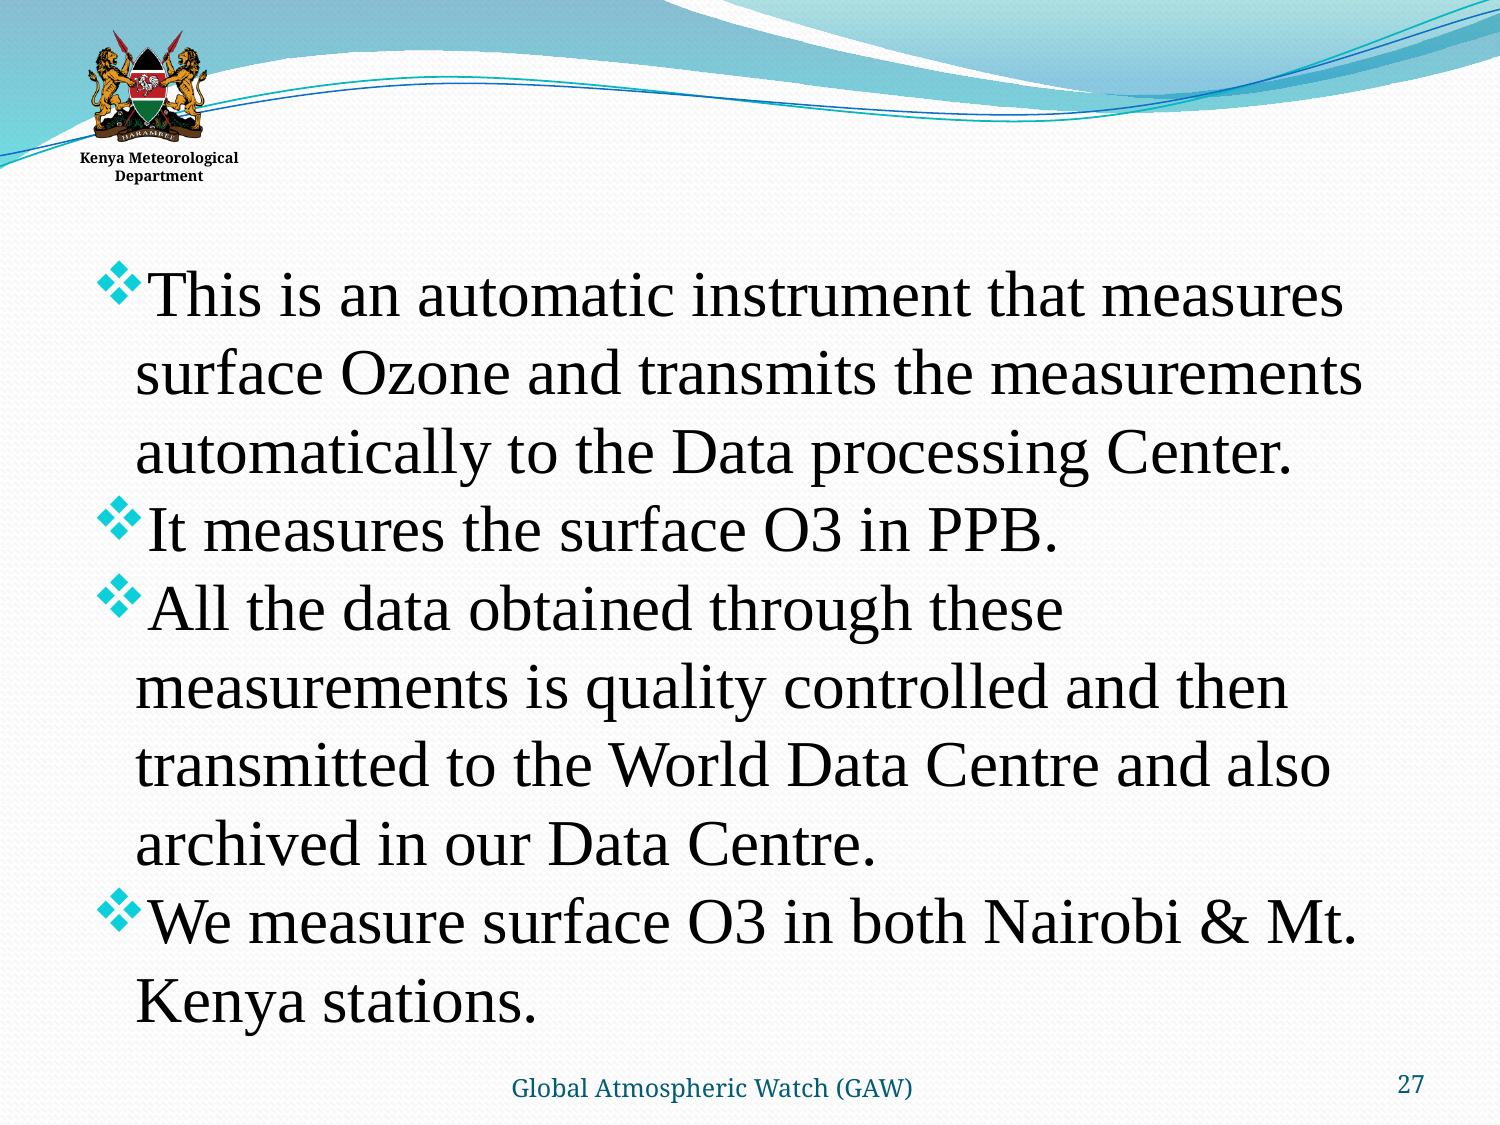

This is an automatic instrument that measures surface Ozone and transmits the measurements automatically to the Data processing Center.
It measures the surface O3 in PPB.
All the data obtained through these measurements is quality controlled and then transmitted to the World Data Centre and also archived in our Data Centre.
We measure surface O3 in both Nairobi & Mt. Kenya stations.

27
Global Atmospheric Watch (GAW)